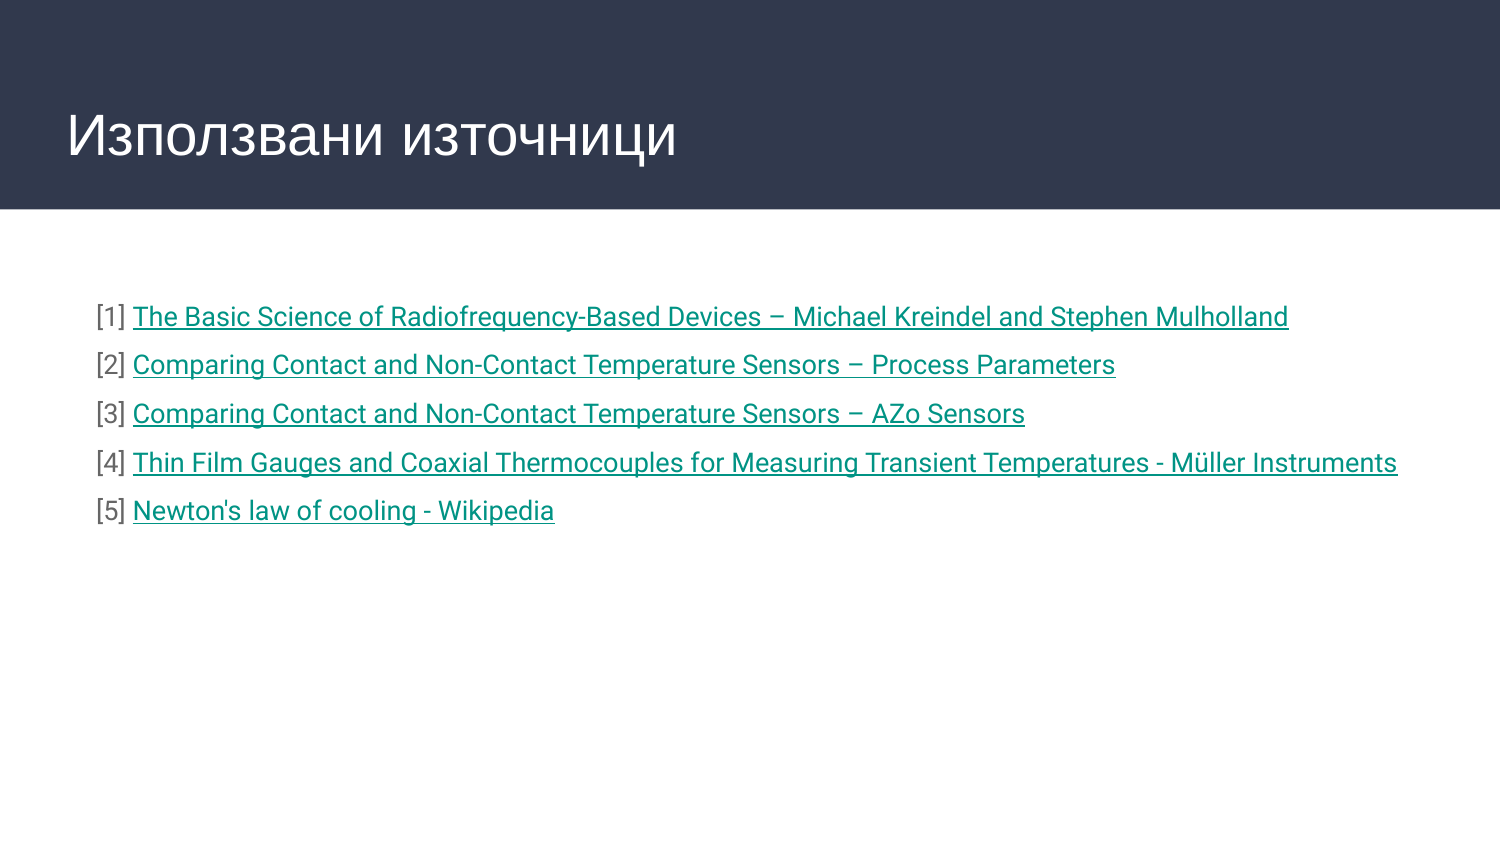

# Използвани източници
[1] The Basic Science of Radiofrequency-Based Devices – Michael Kreindel and Stephen Mulholland
[2] Comparing Contact and Non-Contact Temperature Sensors – Process Parameters
[3] Comparing Contact and Non-Contact Temperature Sensors – AZo Sensors
[4] Thin Film Gauges and Coaxial Thermocouples for Measuring Transient Temperatures - Müller Instruments
[5] Newton's law of cooling - Wikipedia